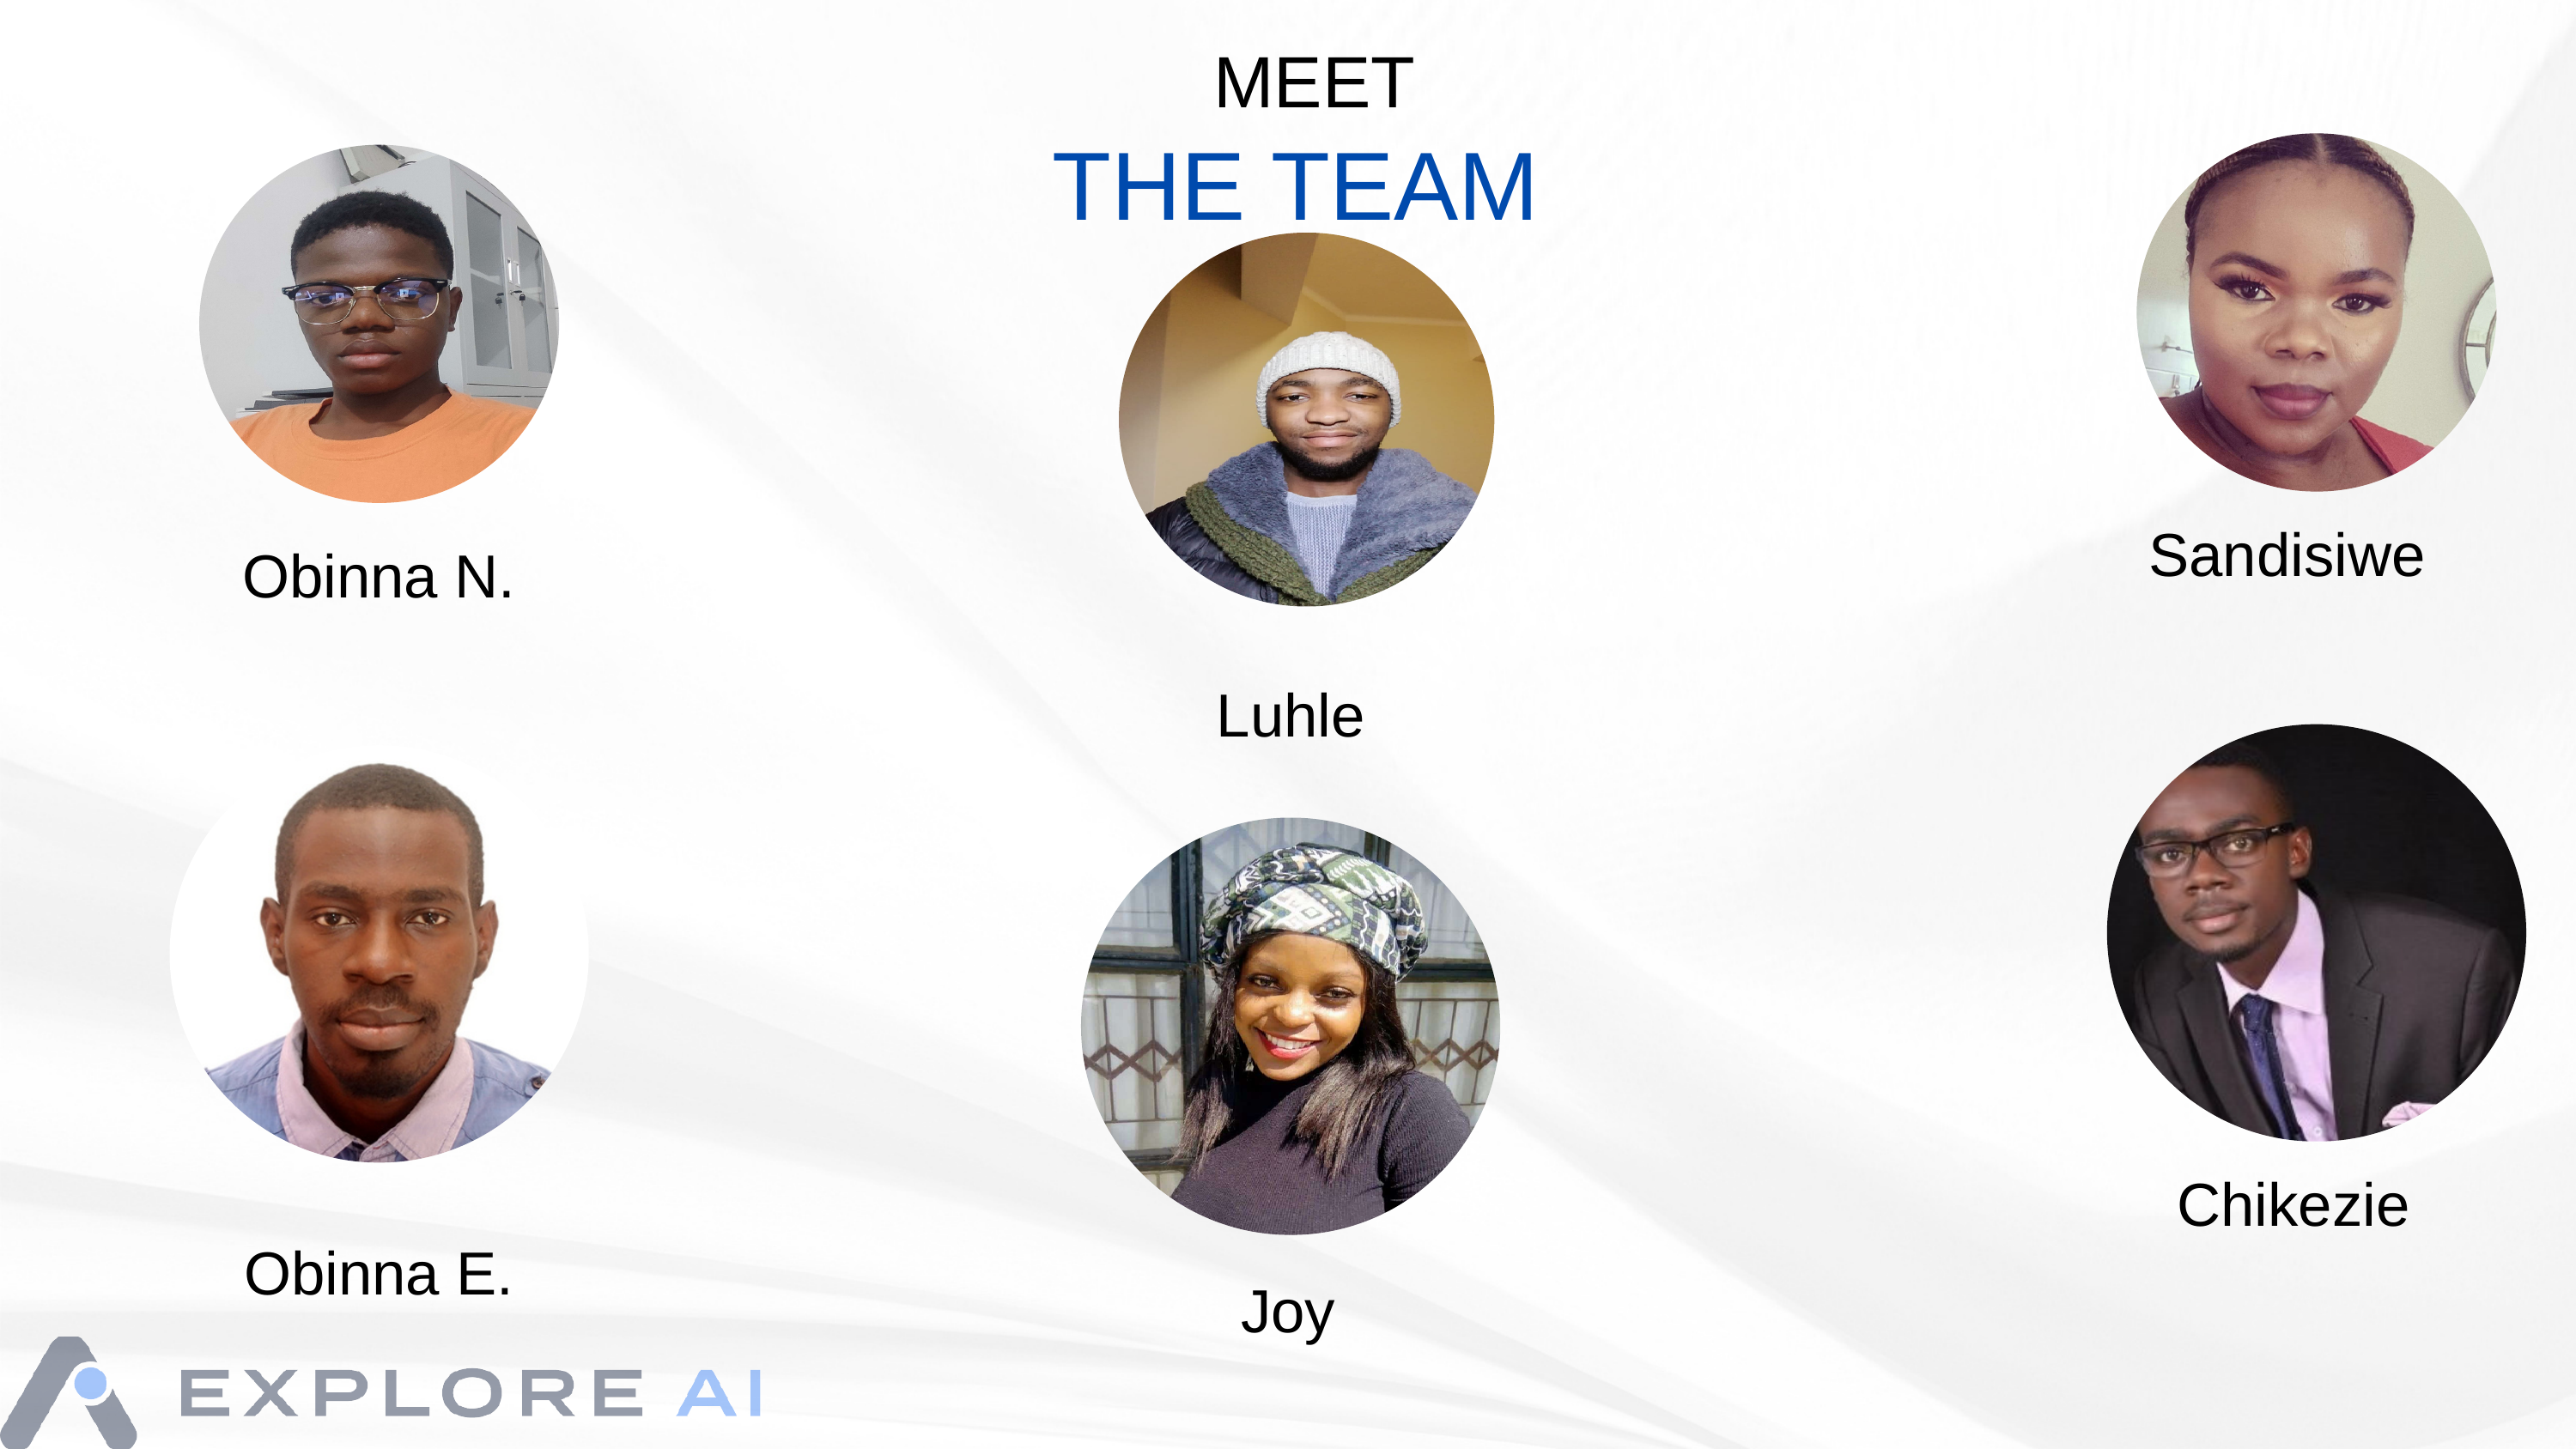

MEET
THE TEAM

Sandisiwe
Obinna N.
Luhle

Chikezie
Obinna E.
Joy